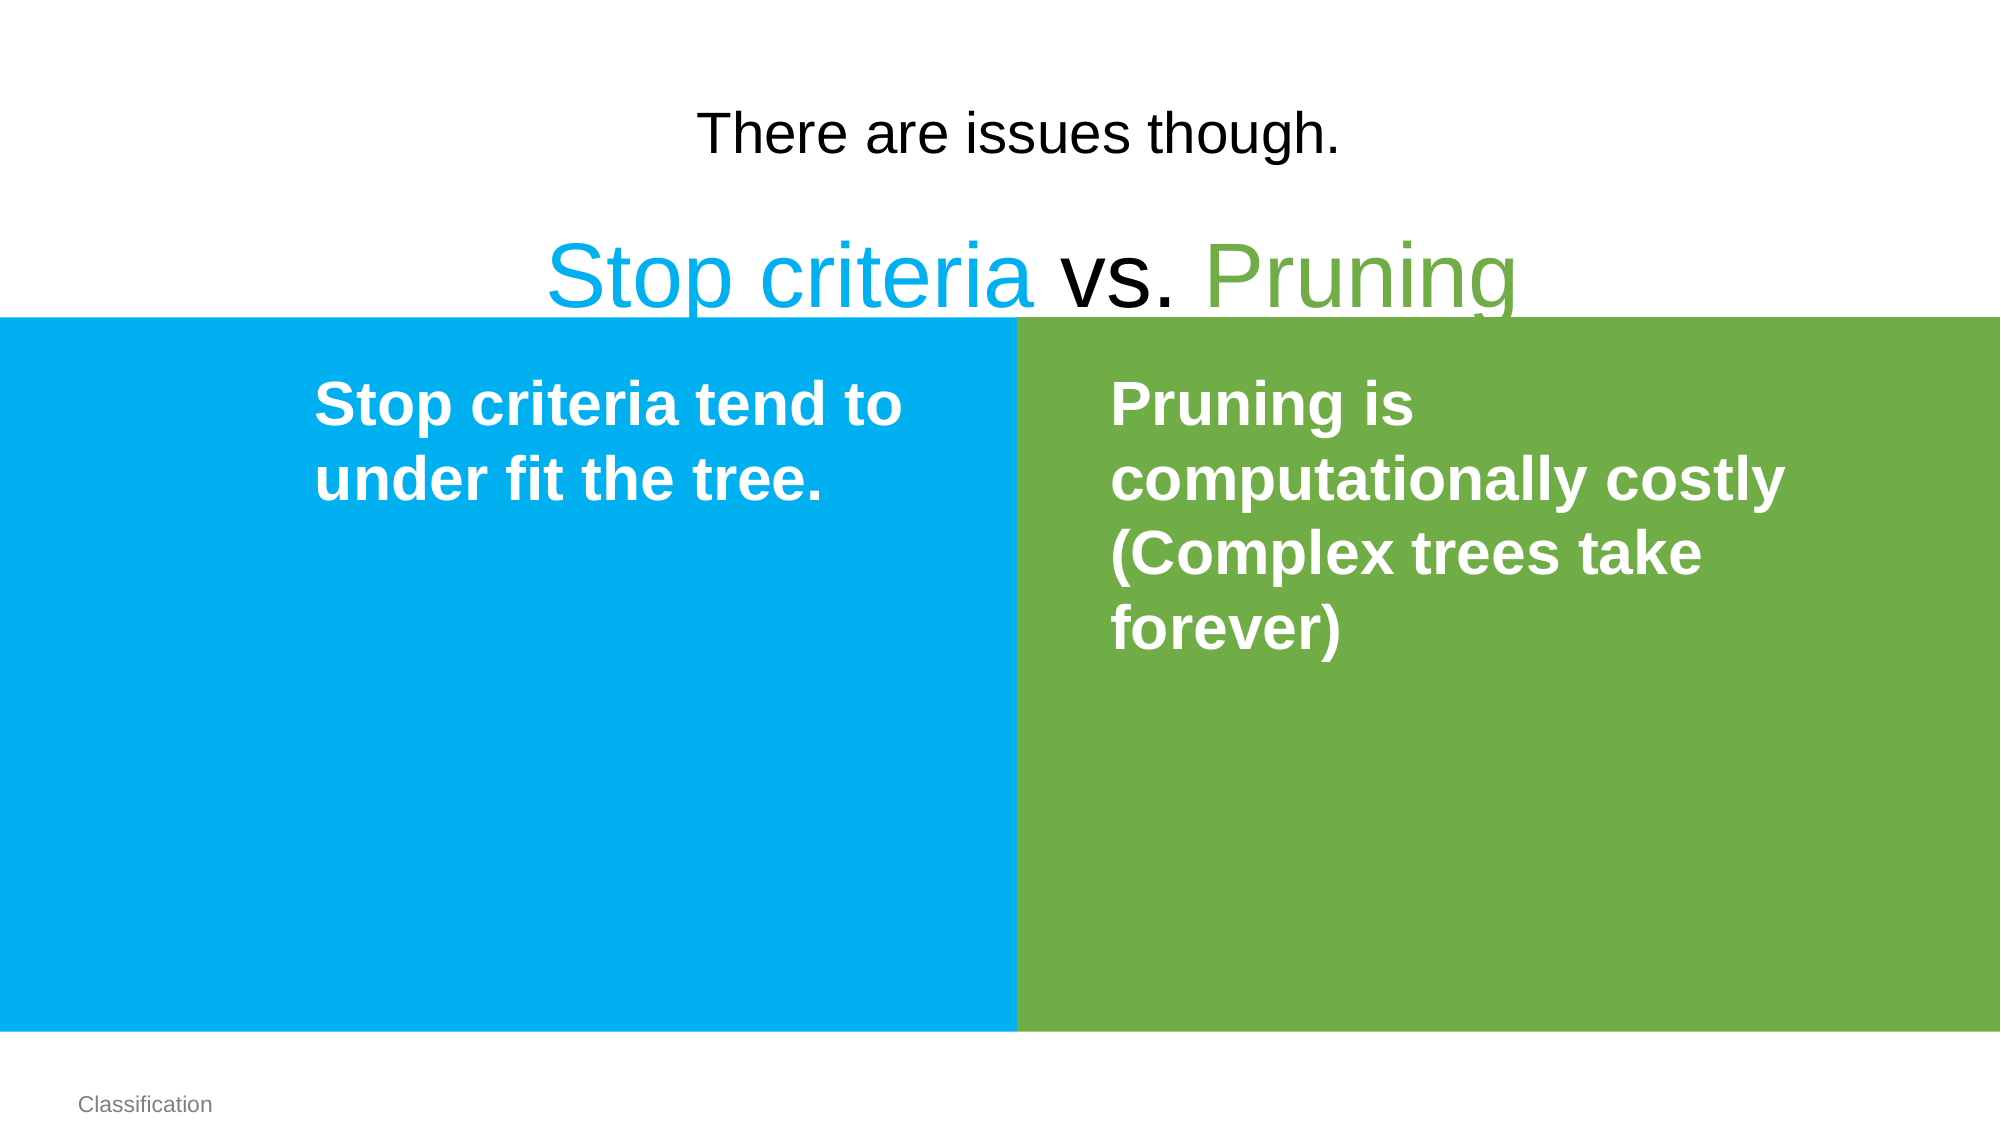

There are issues though.
Stop criteria vs. Pruning

Stop criteria tend to under fit the tree.
Pruning is computationally costly (Complex trees take forever)
Classification